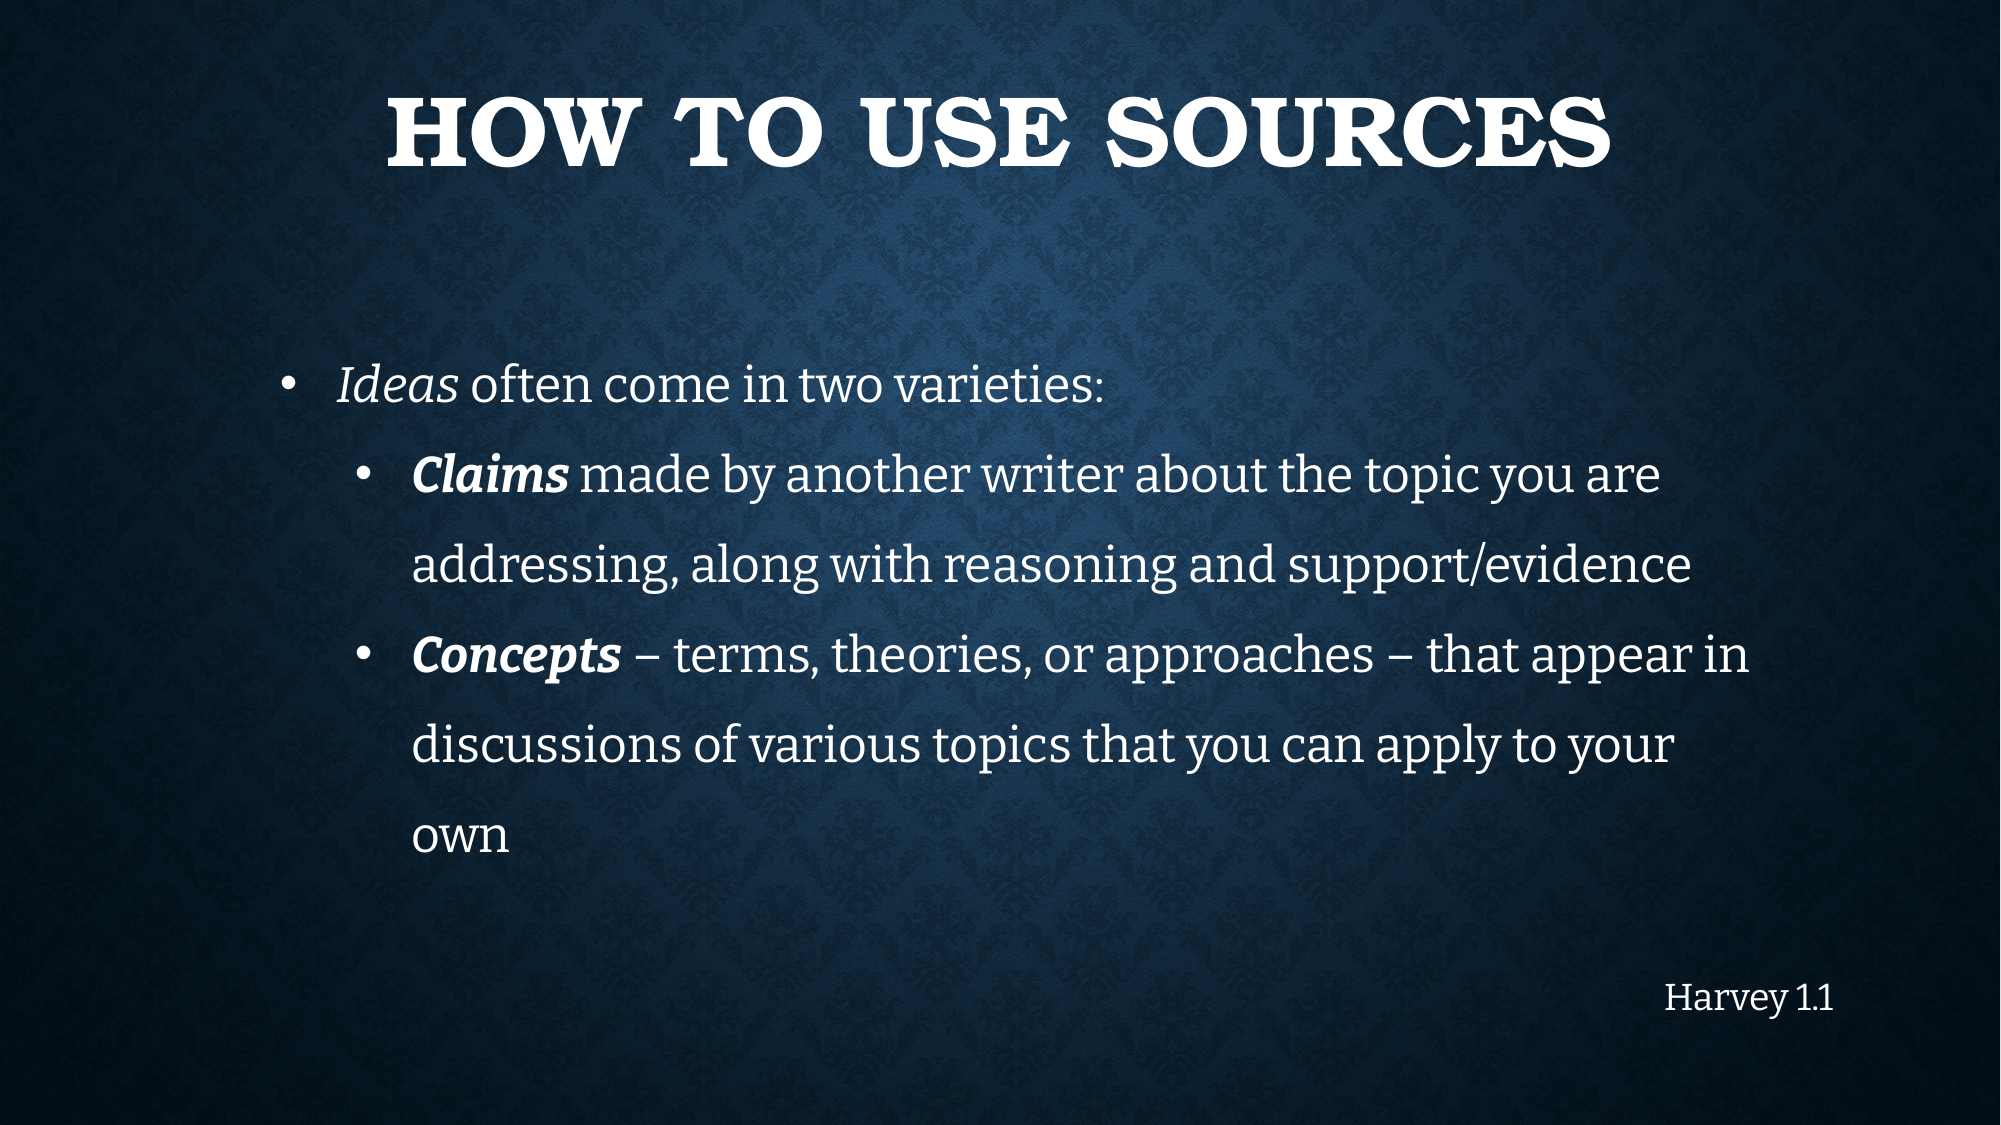

# How to use Sources
Ideas often come in two varieties:
Claims made by another writer about the topic you are addressing, along with reasoning and support/evidence
Concepts – terms, theories, or approaches – that appear in discussions of various topics that you can apply to your own

Harvey 1.1